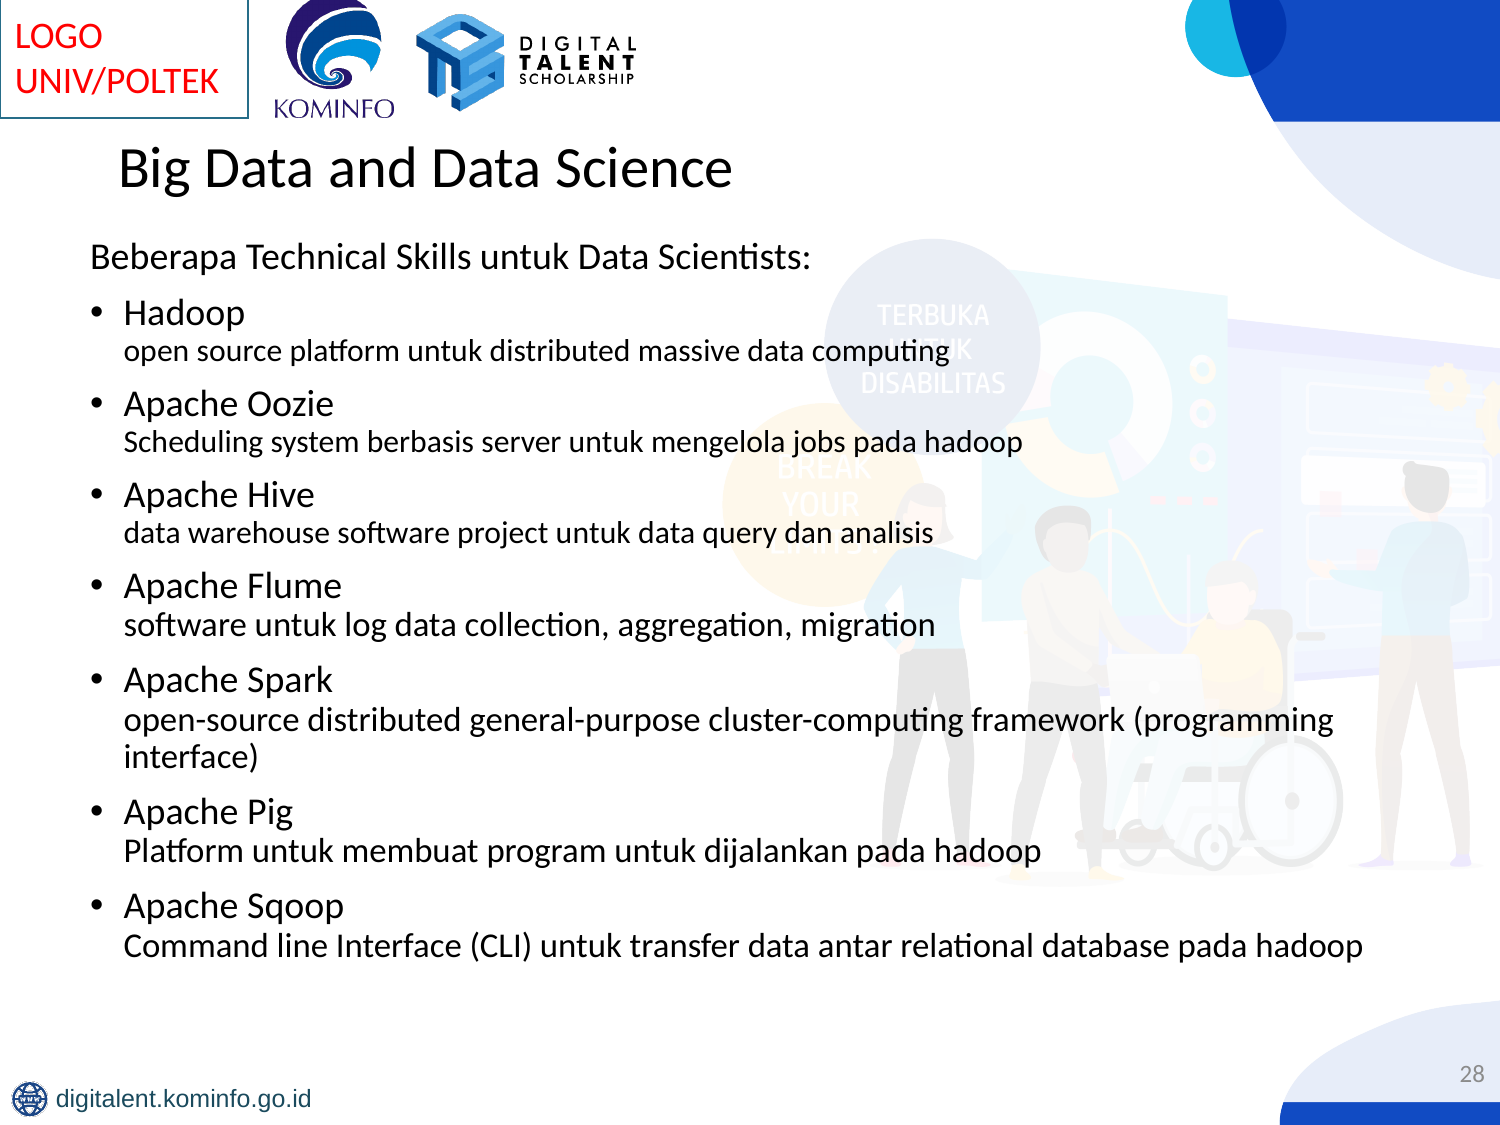

# Big Data and Data Science
Beberapa Technical Skills untuk Data Scientists:
Hadoop
open source platform untuk distributed massive data computing
Apache Oozie
Scheduling system berbasis server untuk mengelola jobs pada hadoop
Apache Hive
data warehouse software project untuk data query dan analisis
Apache Flume
software untuk log data collection, aggregation, migration
Apache Spark
open-source distributed general-purpose cluster-computing framework (programming interface)
Apache Pig
Platform untuk membuat program untuk dijalankan pada hadoop
Apache Sqoop
Command line Interface (CLI) untuk transfer data antar relational database pada hadoop
28